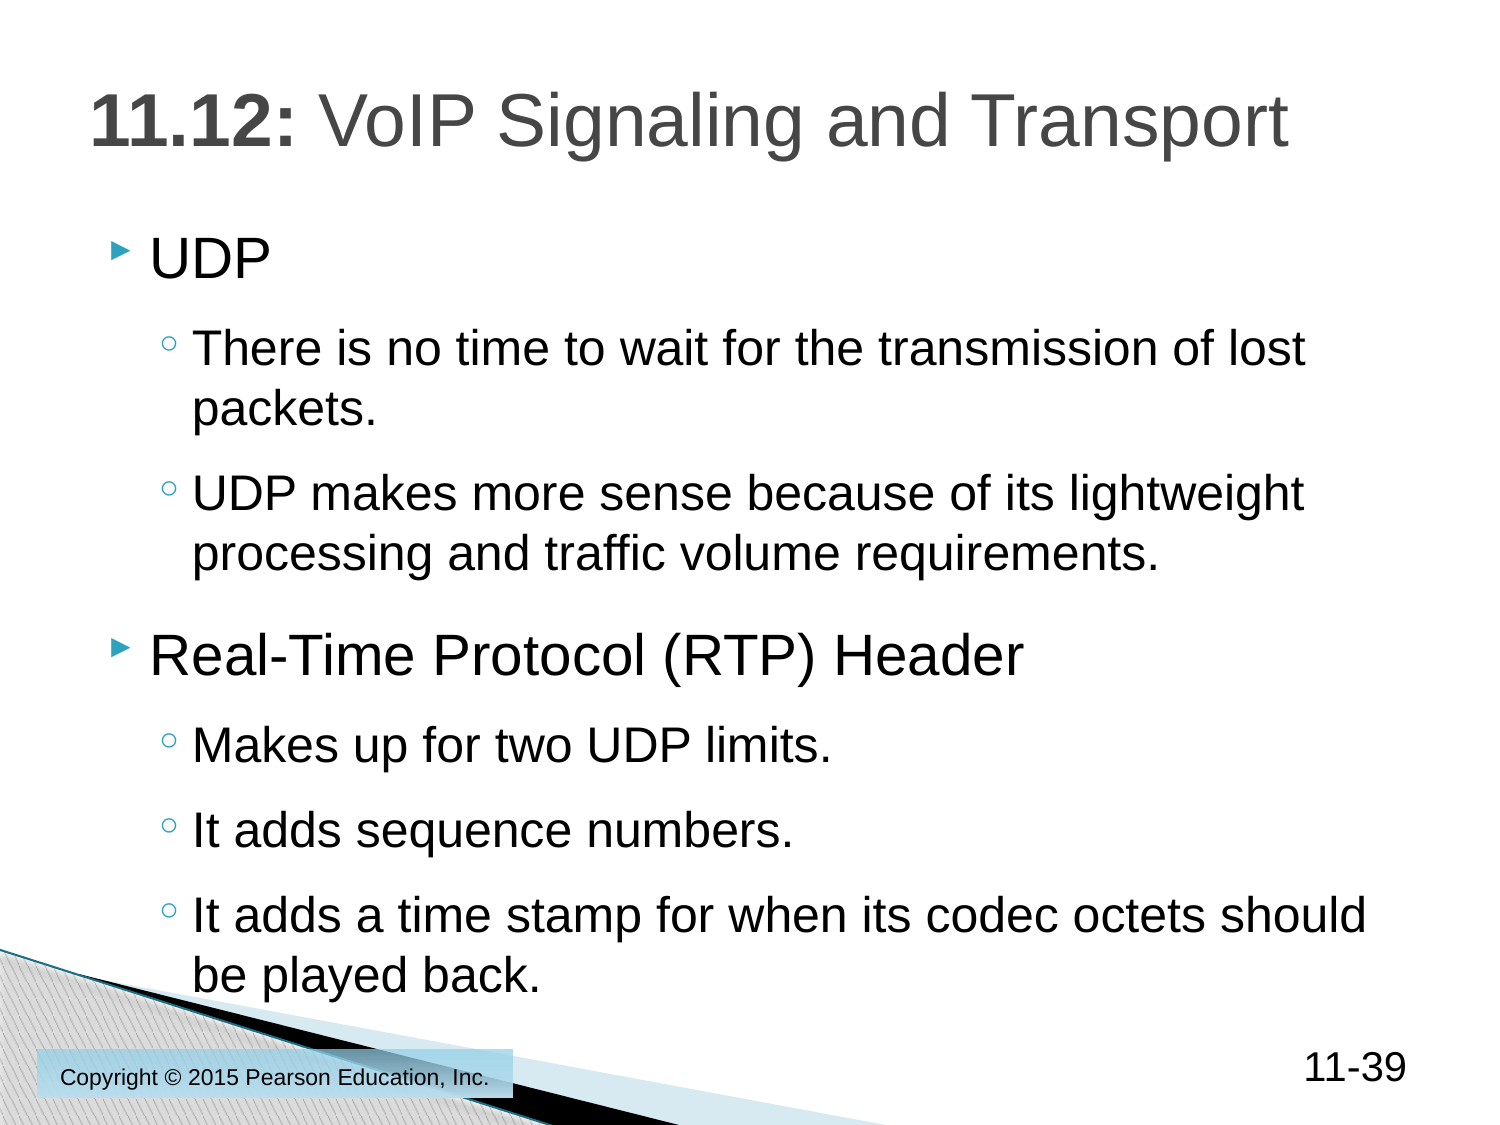

# 11.12: VoIP Signaling and Transport
UDP
There is no time to wait for the transmission of lost packets.
UDP makes more sense because of its lightweight processing and traffic volume requirements.
Real-Time Protocol (RTP) Header
Makes up for two UDP limits.
It adds sequence numbers.
It adds a time stamp for when its codec octets should be played back.
11-39
Copyright © 2015 Pearson Education, Inc.